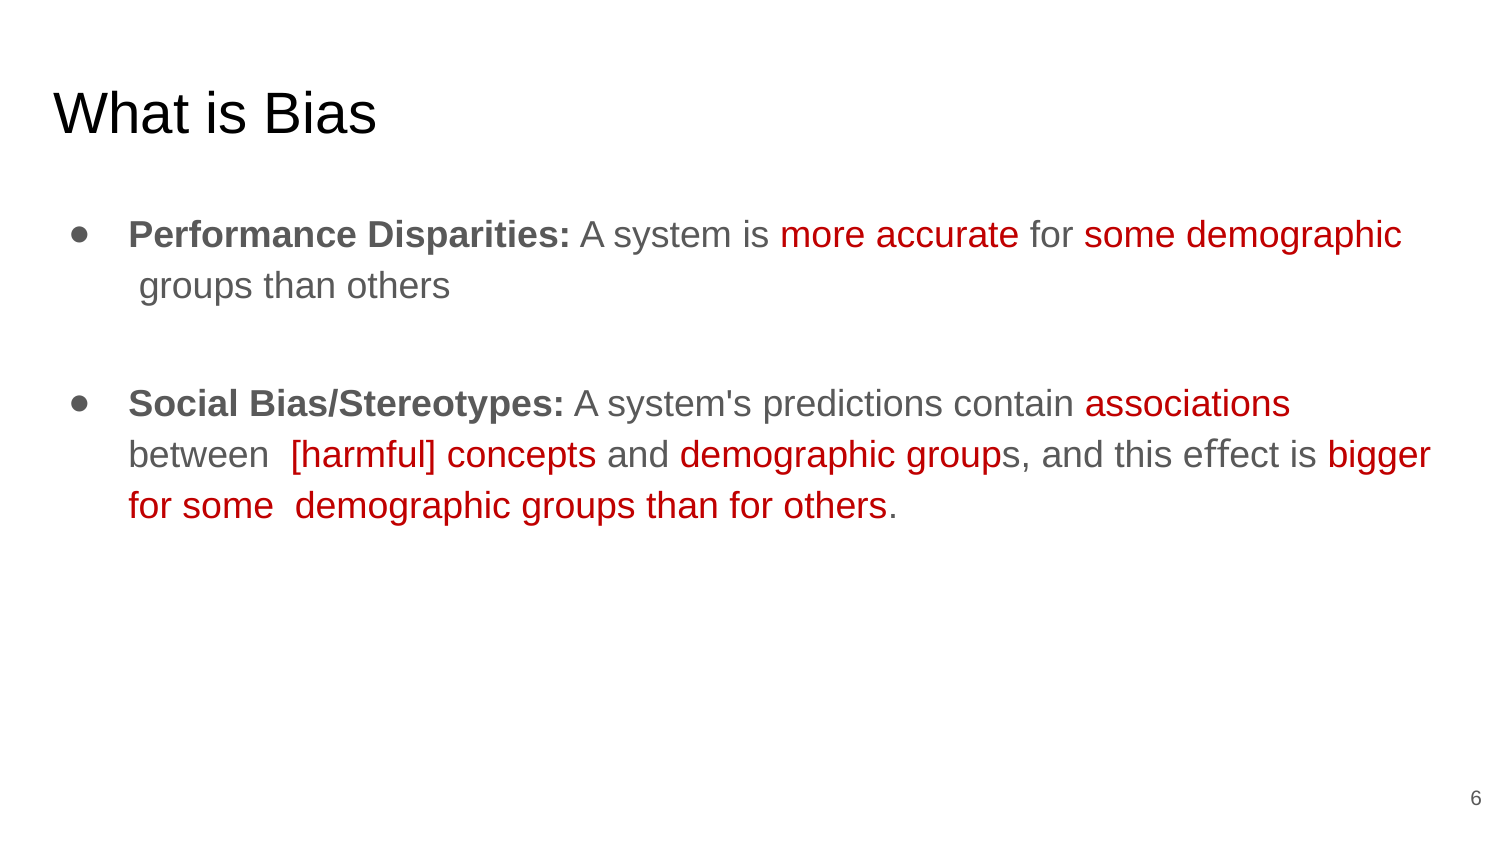

# What is Bias
Performance Disparities: A system is more accurate for some demographic  groups than others
Social Bias/Stereotypes: A system's predictions contain associations between  [harmful] concepts and demographic groups, and this eﬀect is bigger for some  demographic groups than for others.

6